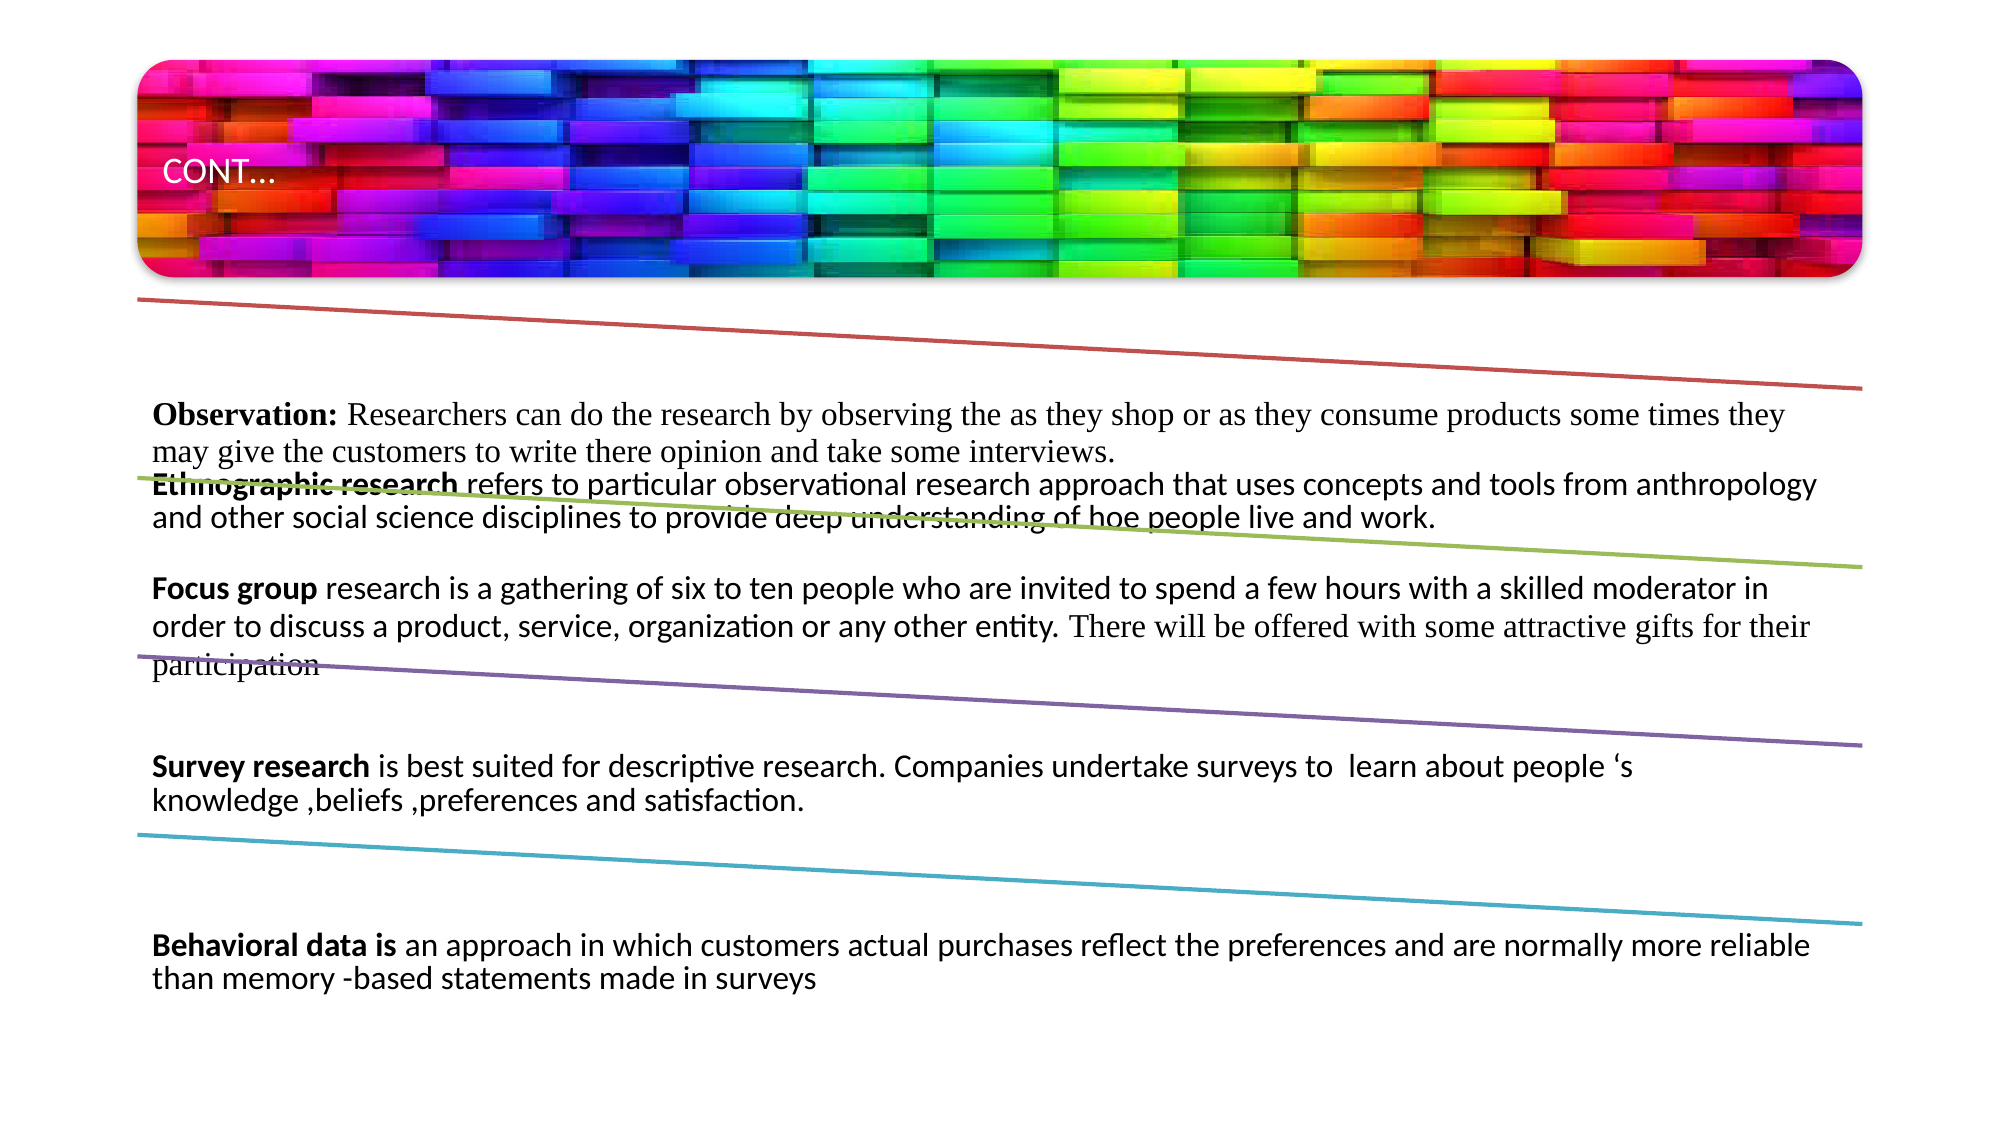

CONT…
Observation: Researchers can do the research by observing the as they shop or as they consume products some times they may give the customers to write there opinion and take some interviews.
Ethnographic research refers to particular observational research approach that uses concepts and tools from anthropology and other social science disciplines to provide deep understanding of hoe people live and work.
Focus group research is a gathering of six to ten people who are invited to spend a few hours with a skilled moderator in order to discuss a product, service, organization or any other entity. There will be offered with some attractive gifts for their participation
Survey research is best suited for descriptive research. Companies undertake surveys to  learn about people ‘s knowledge ,beliefs ,preferences and satisfaction.
Behavioral data is an approach in which customers actual purchases reflect the preferences and are normally more reliable than memory -based statements made in surveys